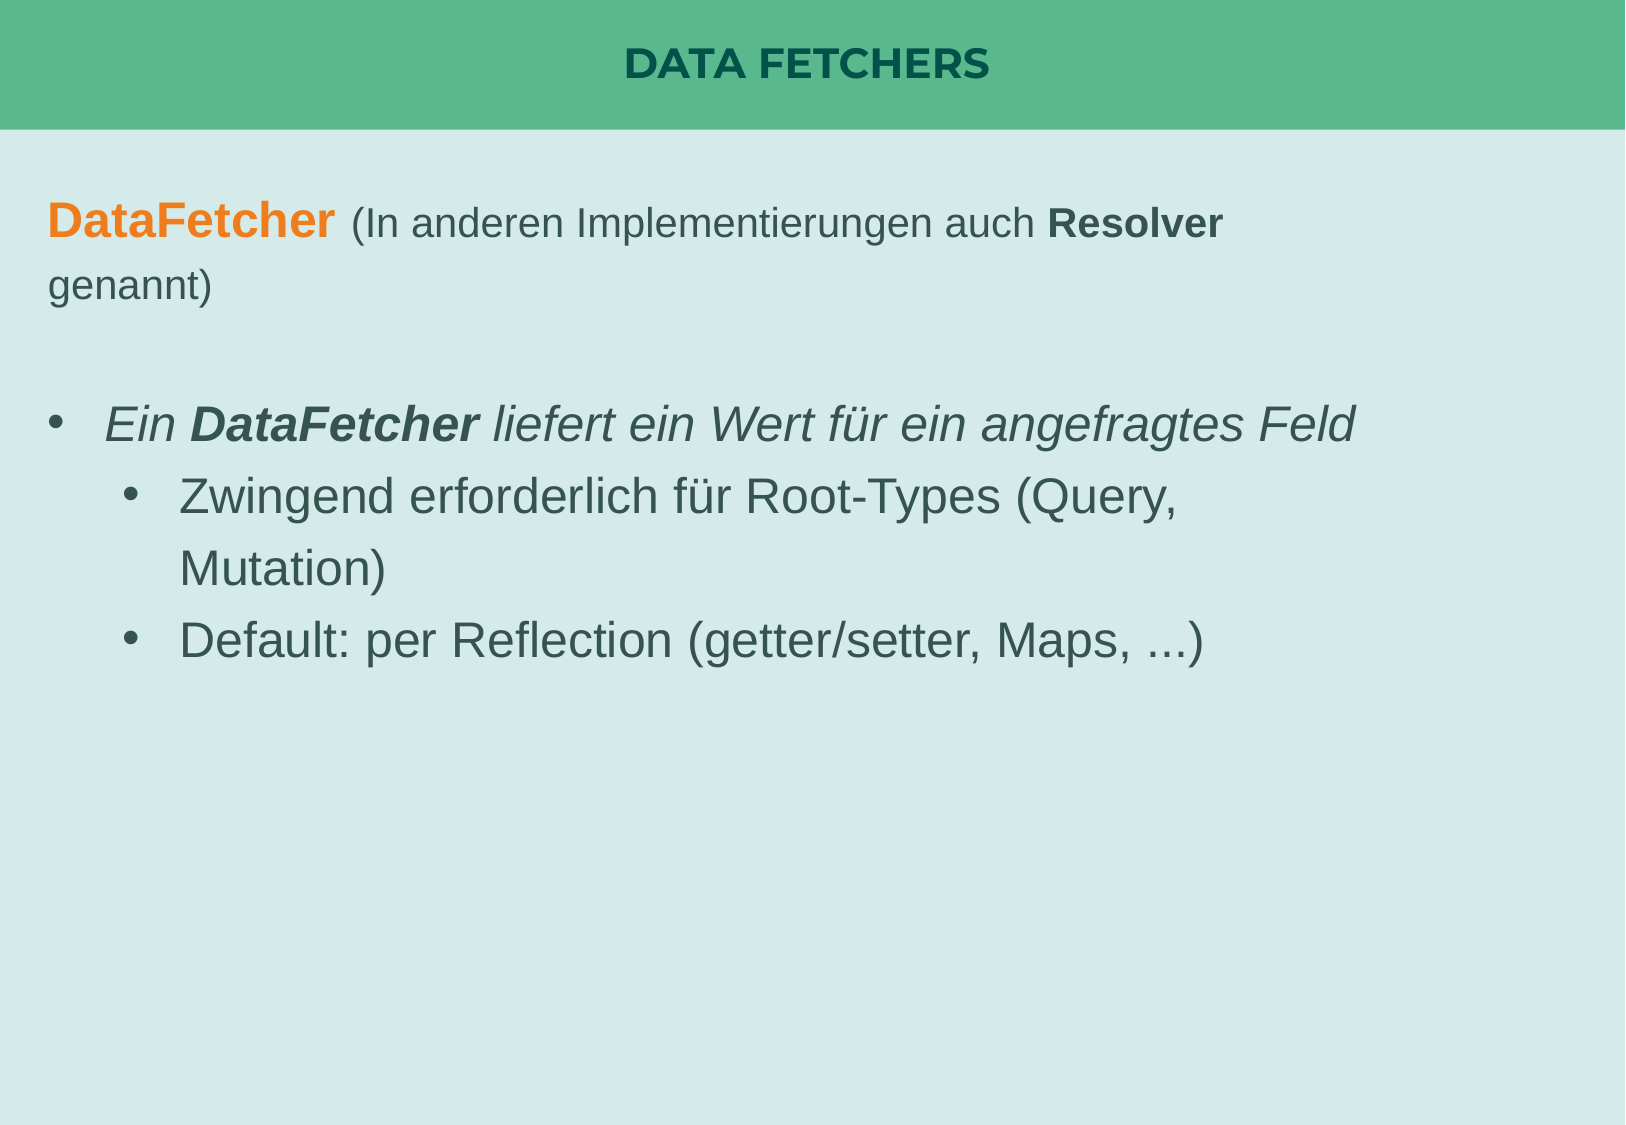

# Data Fetchers
DataFetcher (In anderen Implementierungen auch Resolver genannt)

Ein DataFetcher liefert ein Wert für ein angefragtes Feld
Zwingend erforderlich für Root-Types (Query, Mutation)
Default: per Reflection (getter/setter, Maps, ...)